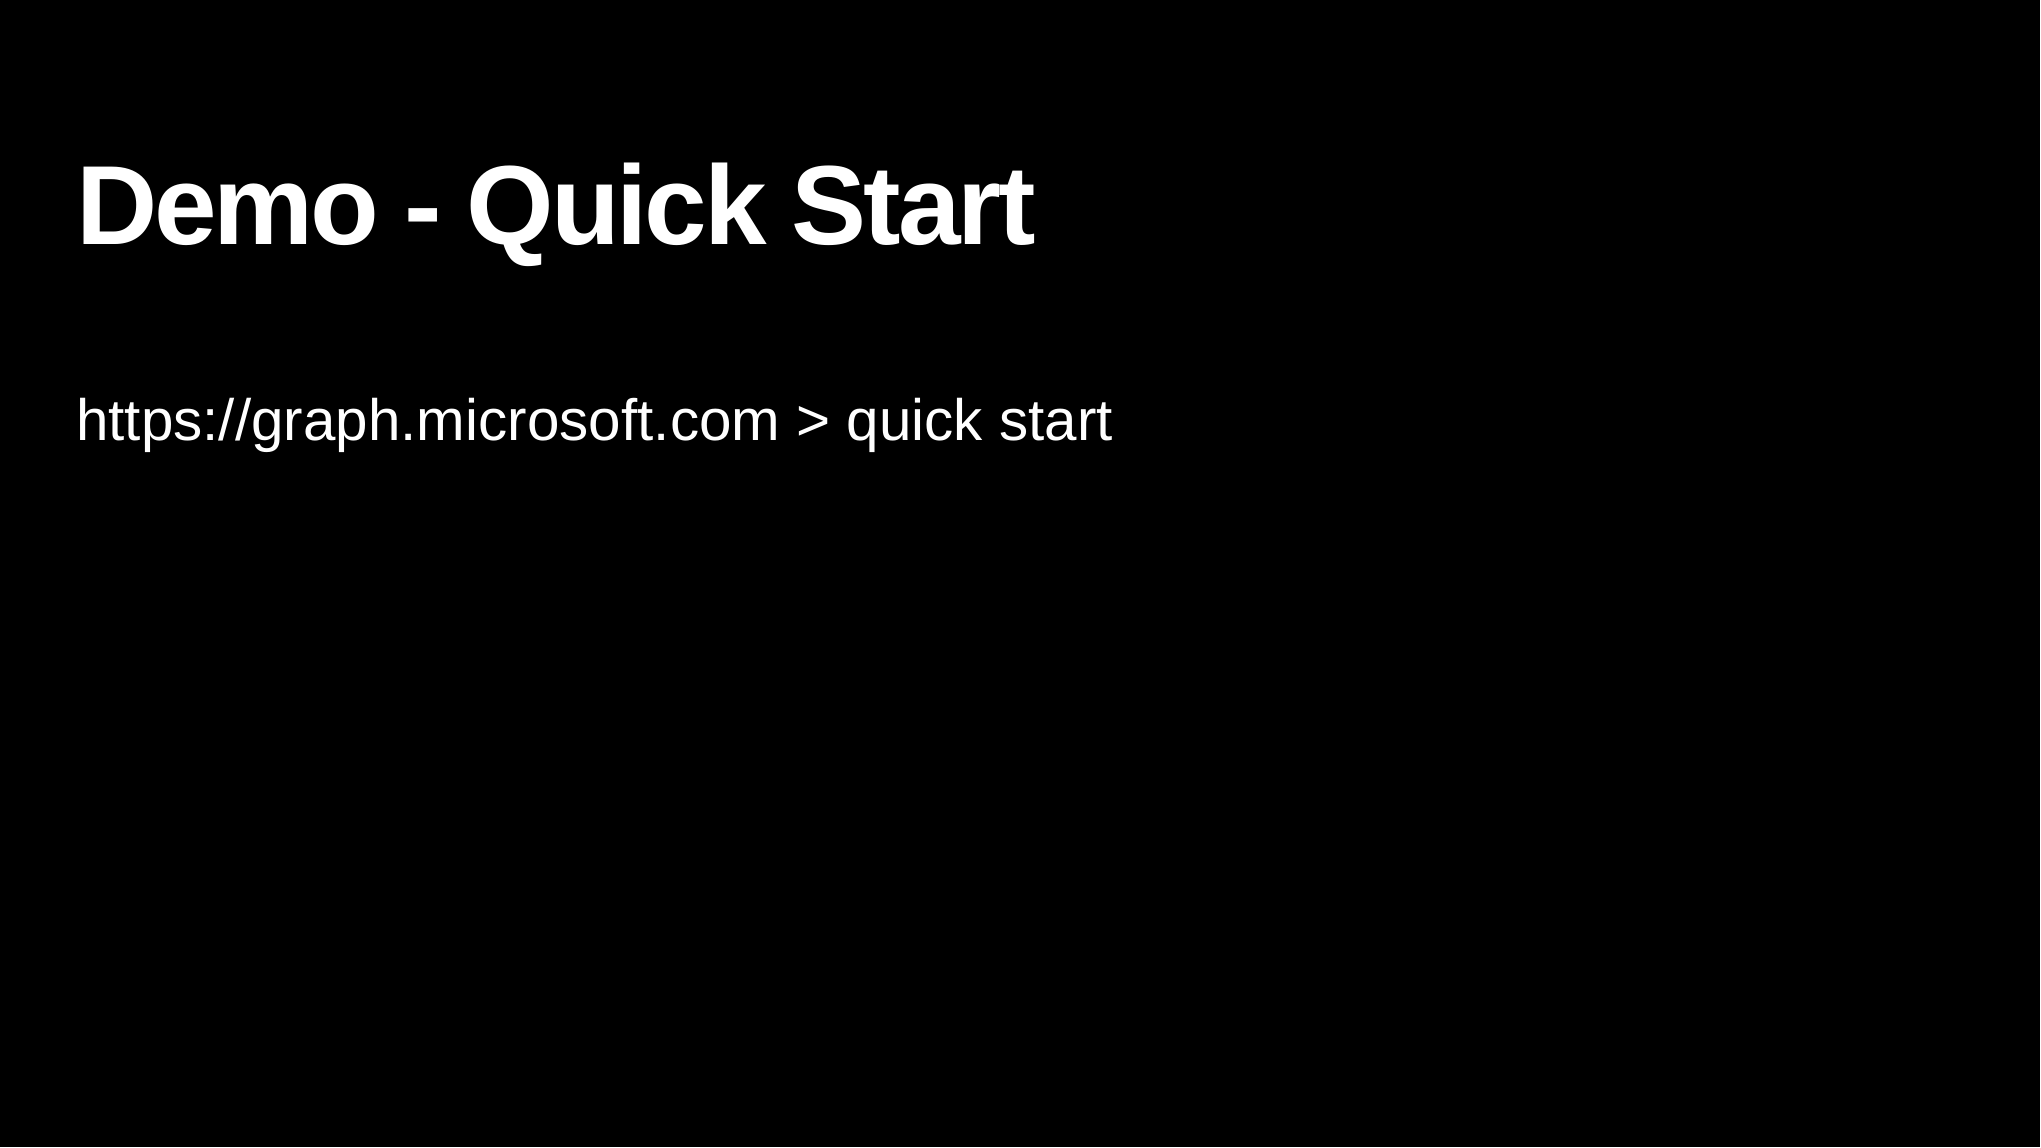

# Demo - Quick Start https://graph.microsoft.com > quick start